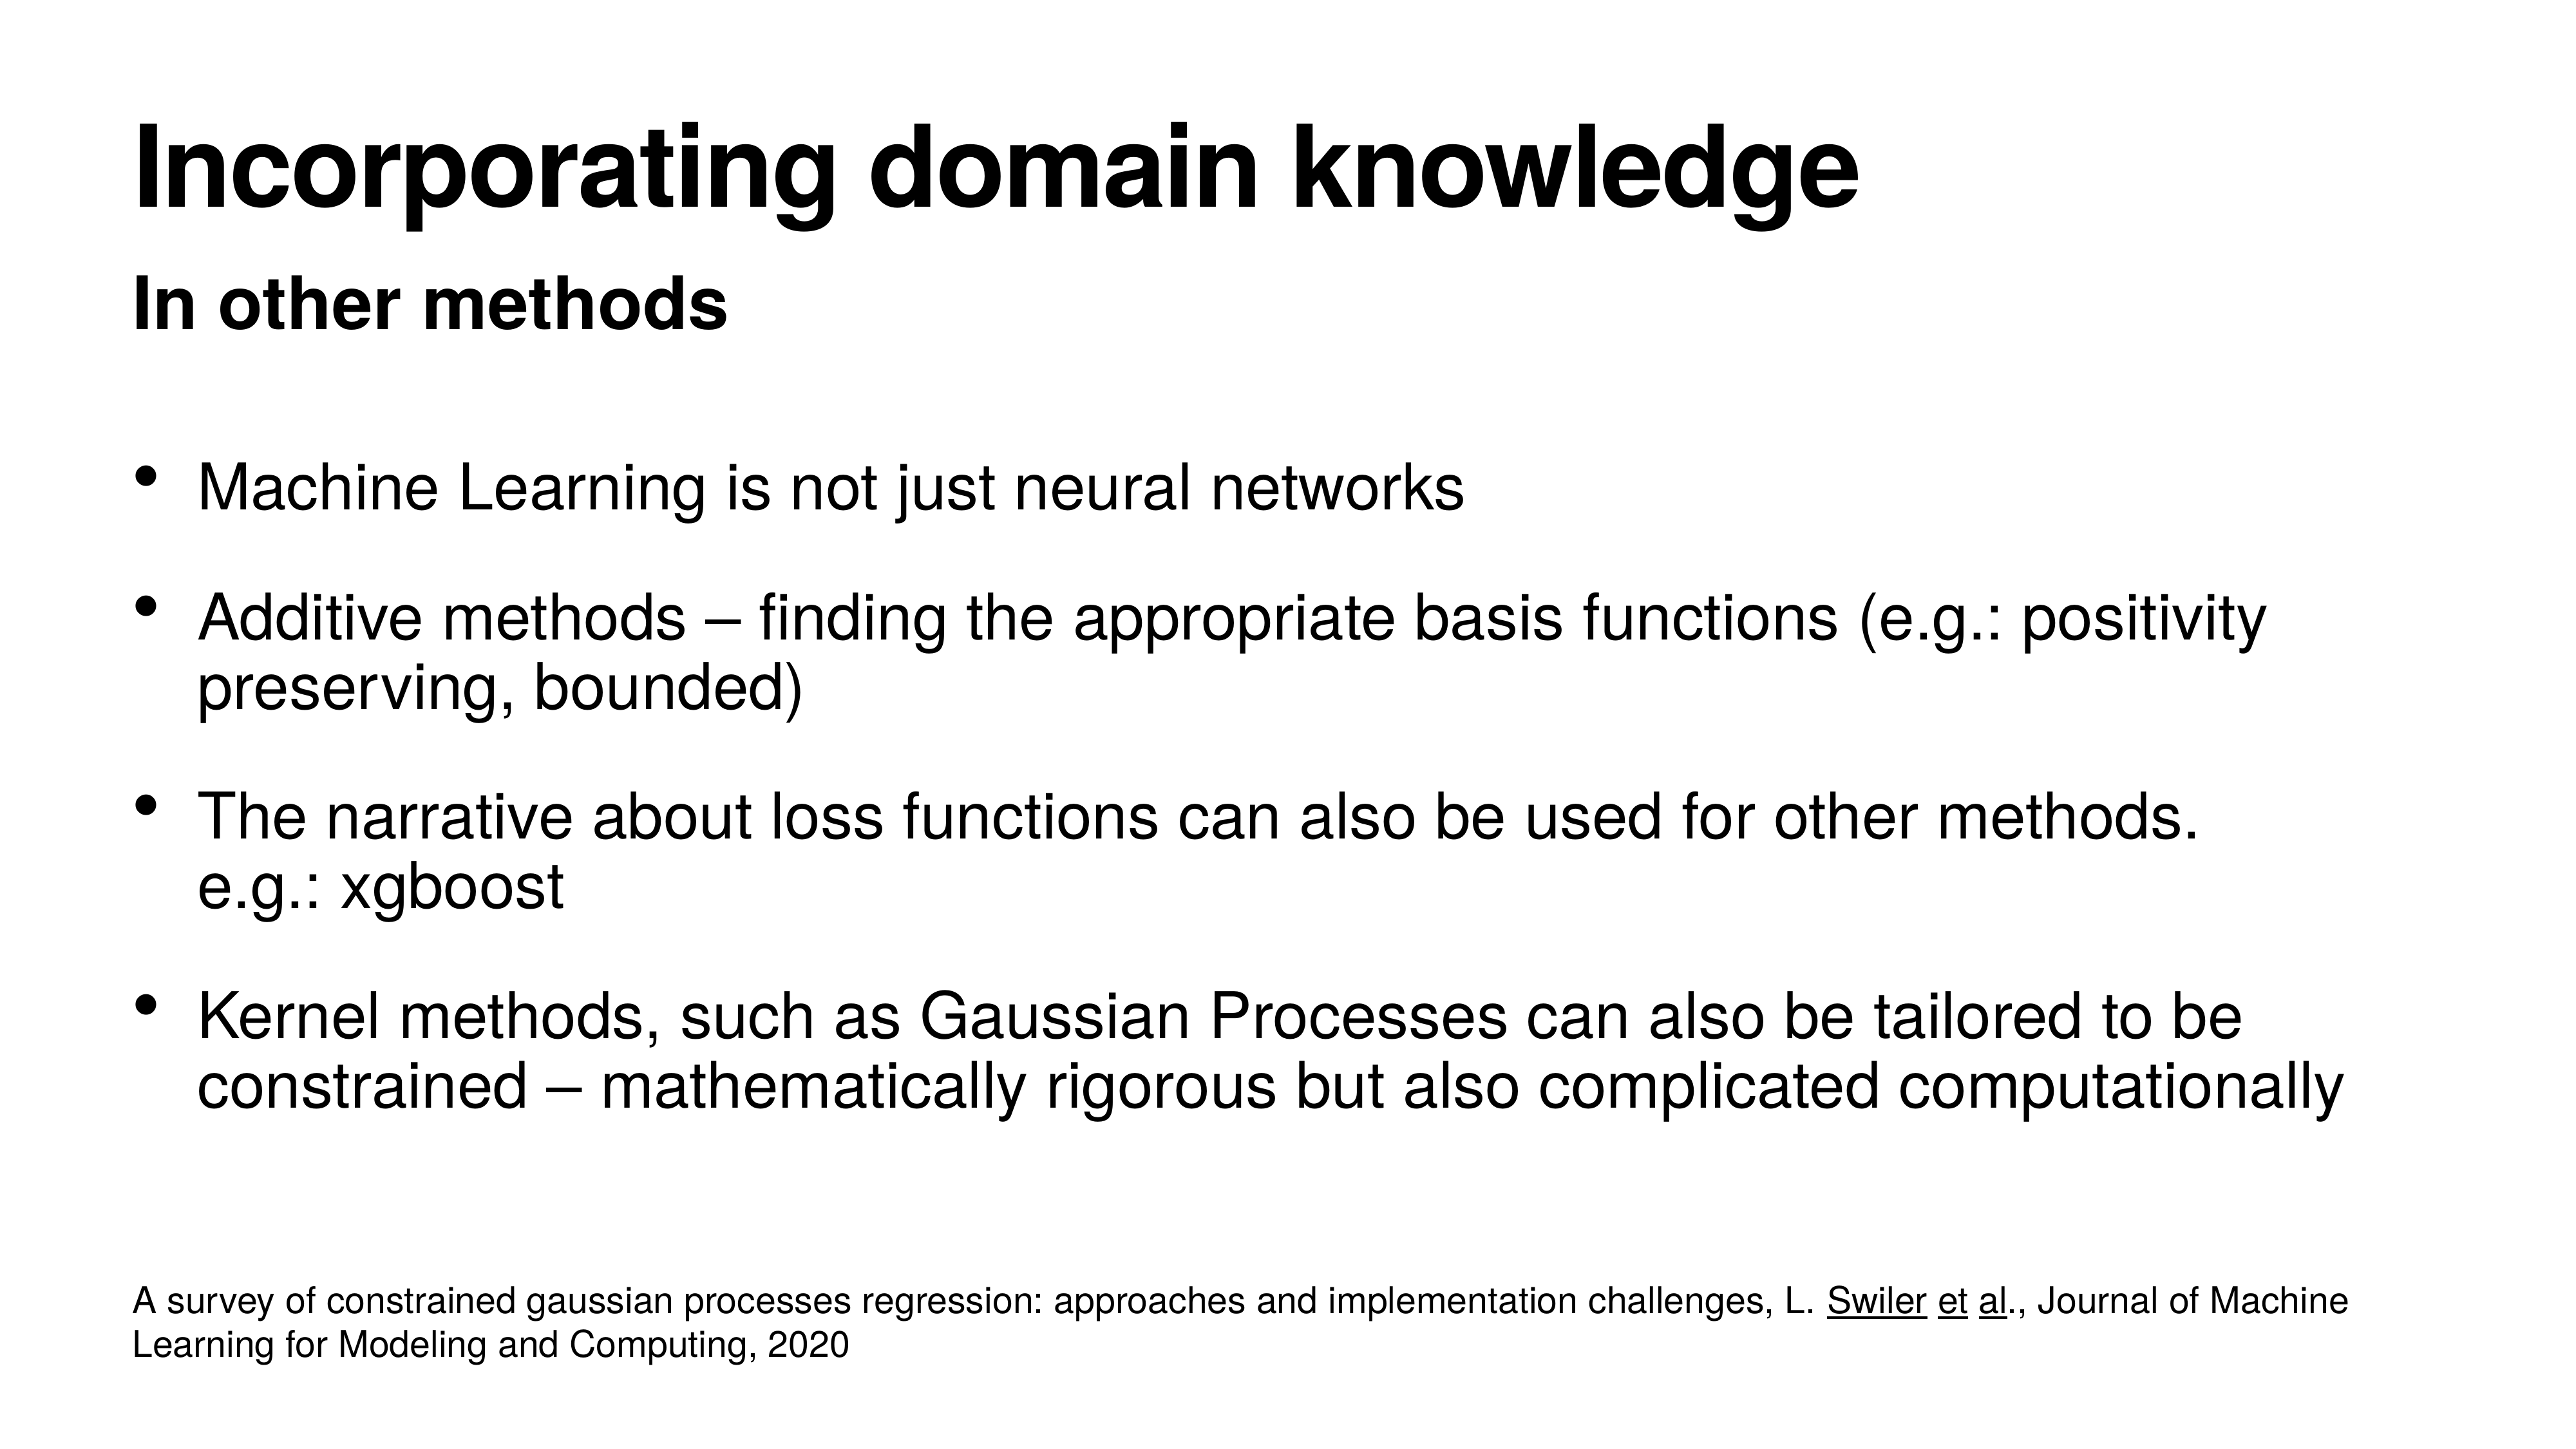

# Incorporating domain knowledge
In other methods
Machine Learning is not just neural networks
Additive methods – finding the appropriate basis functions (e.g.: positivity preserving, bounded)
The narrative about loss functions can also be used for other methods.
e.g.: xgboost
Kernel methods, such as Gaussian Processes can also be tailored to be constrained – mathematically rigorous but also complicated computationally
A survey of constrained gaussian processes regression: approaches and implementation challenges, L. Swiler et al., Journal of Machine Learning for Modeling and Computing, 2020